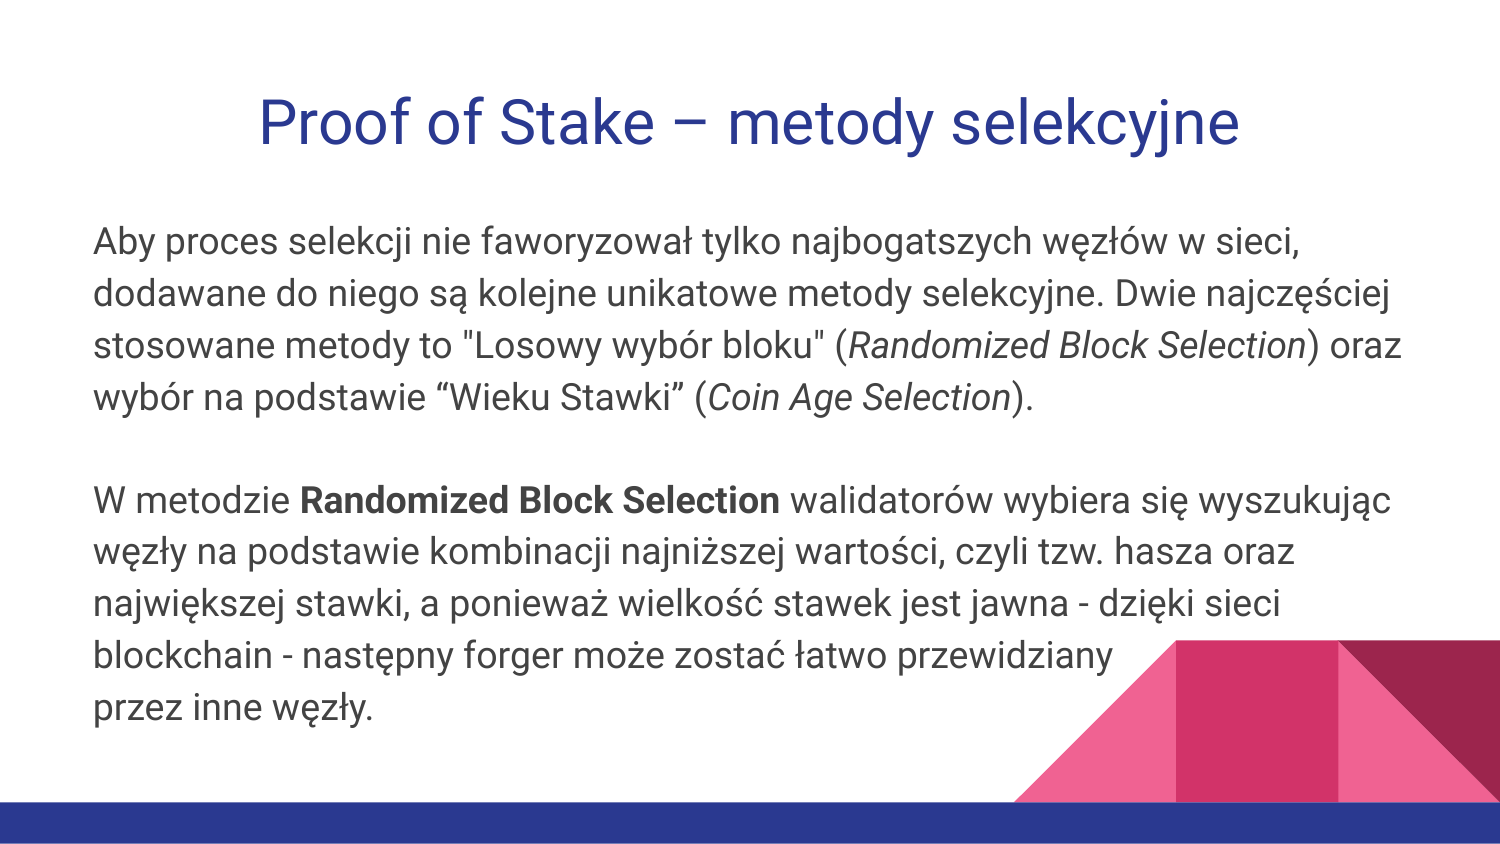

# Proof of Stake – metody selekcyjne
Aby proces selekcji nie faworyzował tylko najbogatszych węzłów w sieci, dodawane do niego są kolejne unikatowe metody selekcyjne. Dwie najczęściej stosowane metody to "Losowy wybór bloku" (Randomized Block Selection) oraz wybór na podstawie “Wieku Stawki” (Coin Age Selection).

W metodzie Randomized Block Selection walidatorów wybiera się wyszukując węzły na podstawie kombinacji najniższej wartości, czyli tzw. hasza oraz największej stawki, a ponieważ wielkość stawek jest jawna - dzięki sieci blockchain - następny forger może zostać łatwo przewidziany
przez inne węzły.